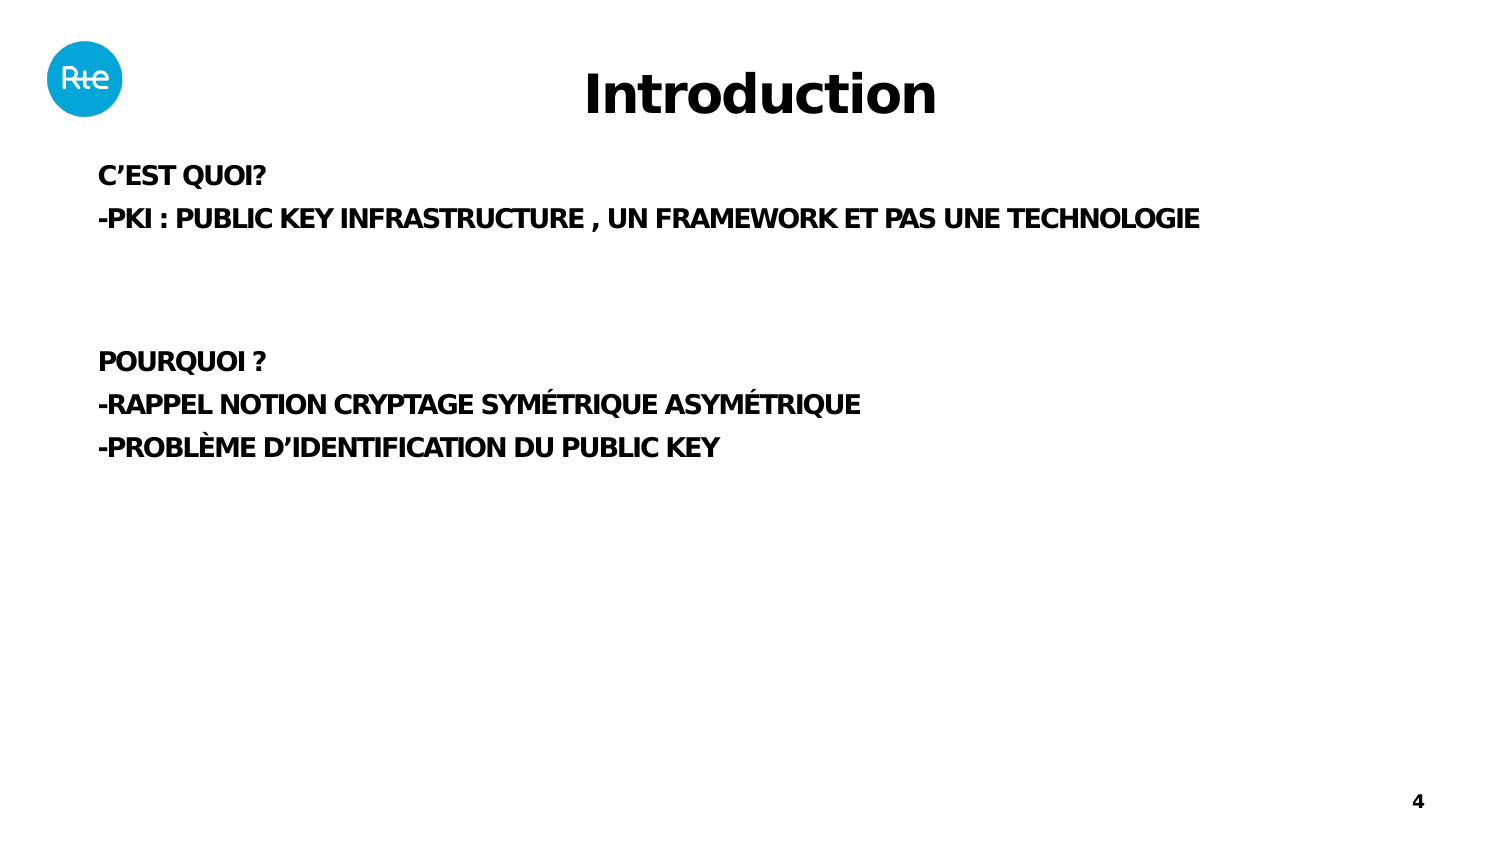

Introduction
C’est Quoi?
-PKI : Public Key infrastructure , un framework et pas une technologie
Pourquoi ?
-Rappel Notion cryptage symétrique asymétrique
-Problème d’identification du public key
4